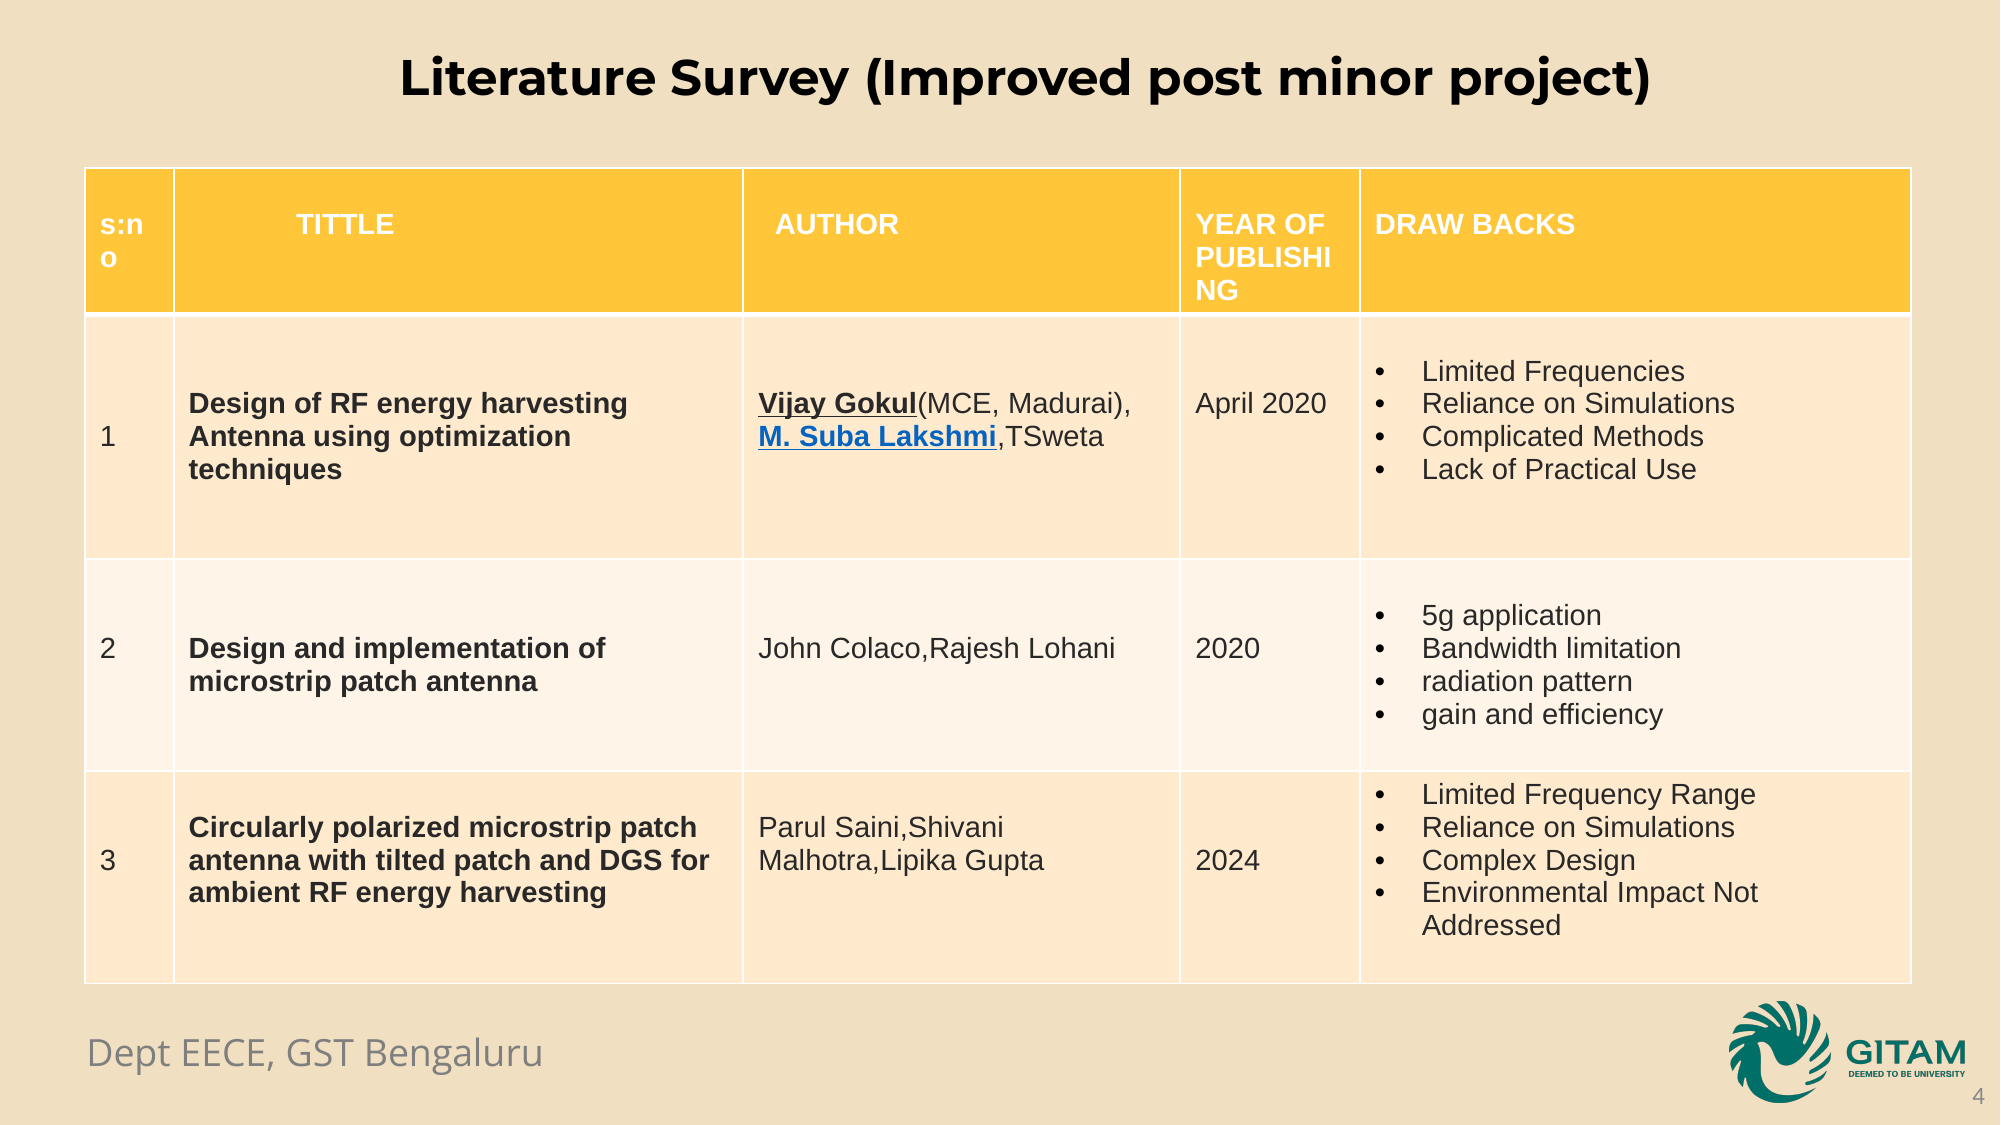

Literature Survey (Improved post minor project)

| s:no | TITTLE | AUTHOR | YEAR OF PUBLISHING | DRAW BACKS |
| --- | --- | --- | --- | --- |
| 1 | Design of RF energy harvesting Antenna using optimization techniques | Vijay Gokul(MCE, Madurai),M. Suba Lakshmi,TSweta | April 2020 | Limited Frequencies Reliance on Simulations Complicated Methods Lack of Practical Use |
| 2 | Design and implementation of microstrip patch antenna | John Colaco,Rajesh Lohani | 2020 | 5g application Bandwidth limitation radiation pattern gain and efficiency |
| 3 | Circularly polarized microstrip patch antenna with tilted patch and DGS for ambient RF energy harvesting | Parul Saini,Shivani Malhotra,Lipika Gupta | 2024 | Limited Frequency Range Reliance on Simulations Complex Design Environmental Impact Not Addressed |
4